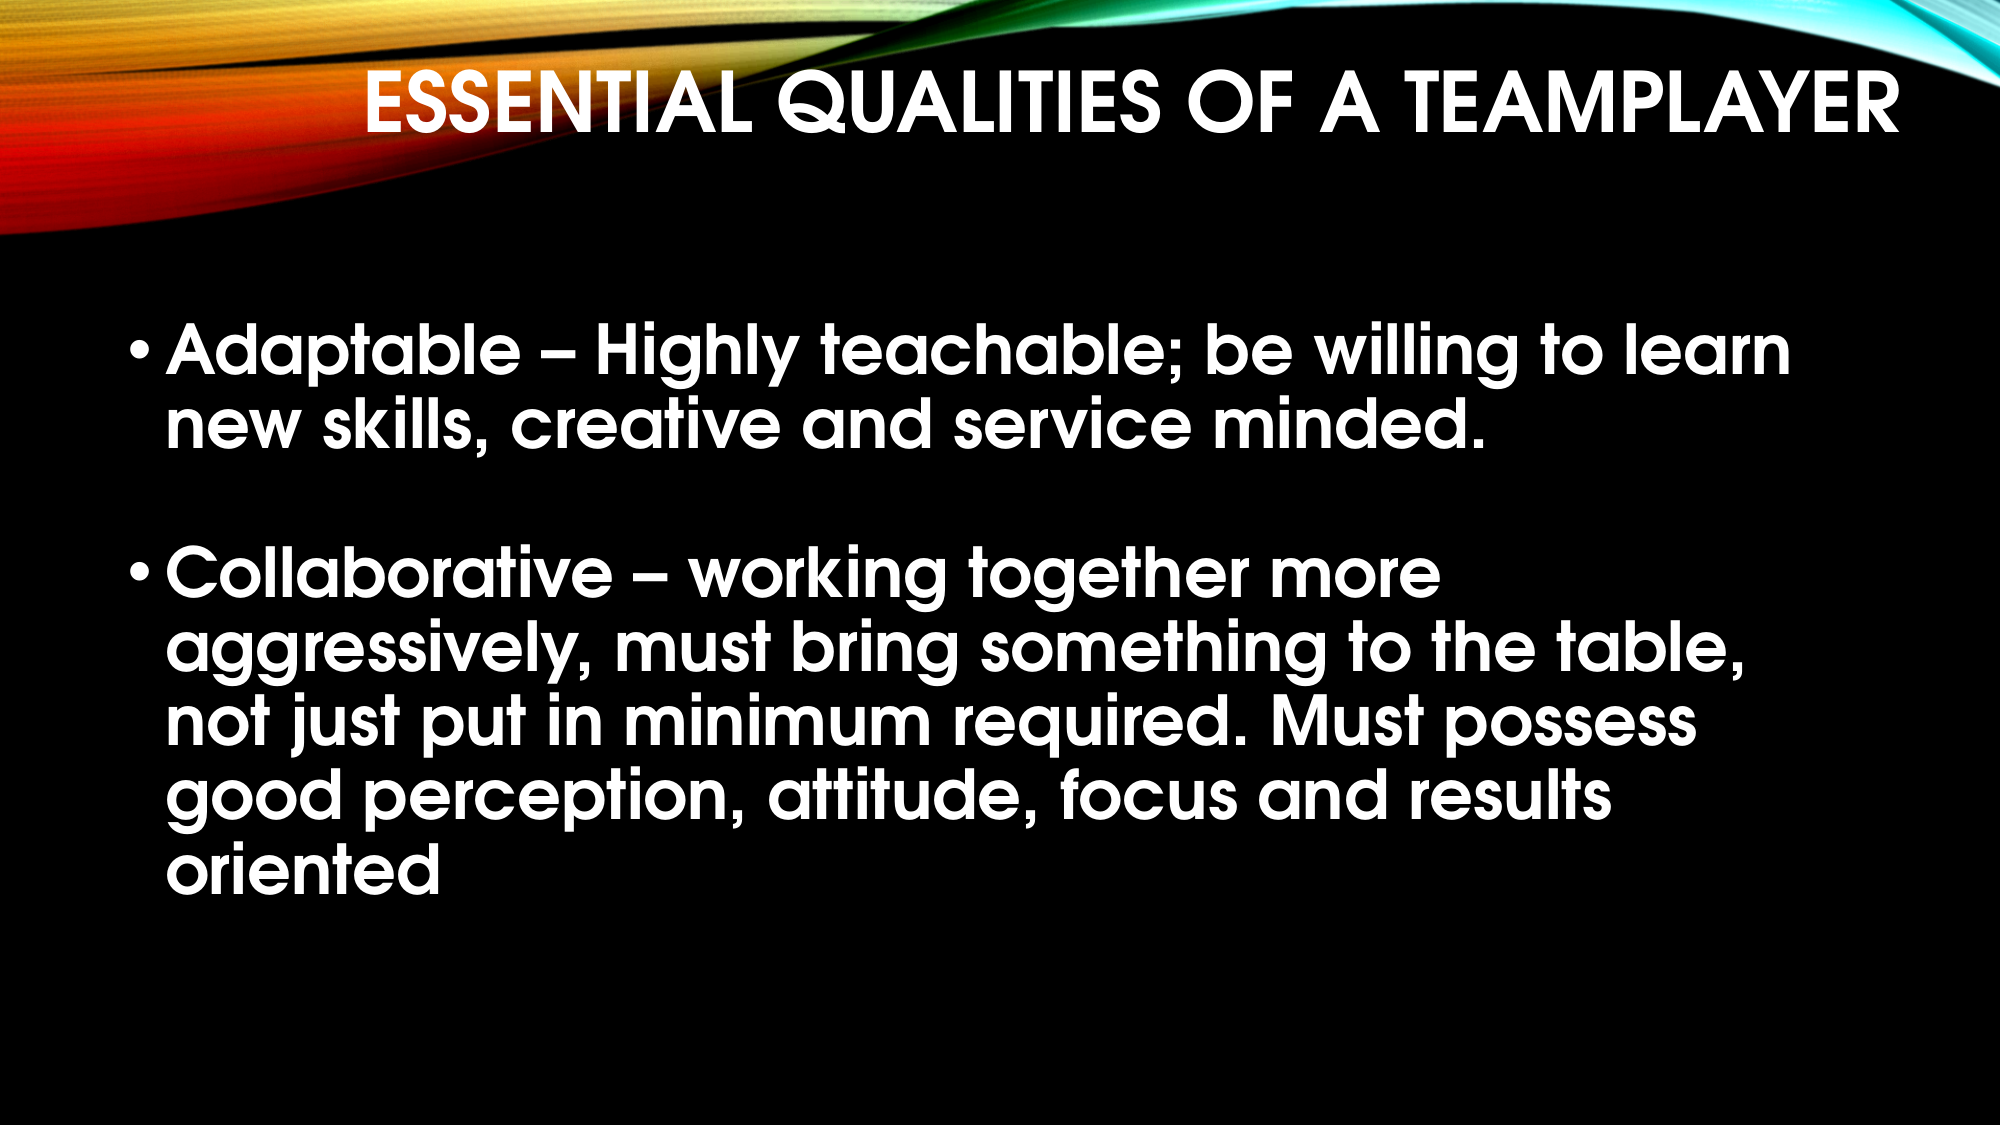

# ESSENTIAL QUALITIES OF A TEAMPLAYER
Adaptable – Highly teachable; be willing to learn new skills, creative and service minded.

Collaborative – working together more aggressively, must bring something to the table, not just put in minimum required. Must possess good perception, attitude, focus and results oriented